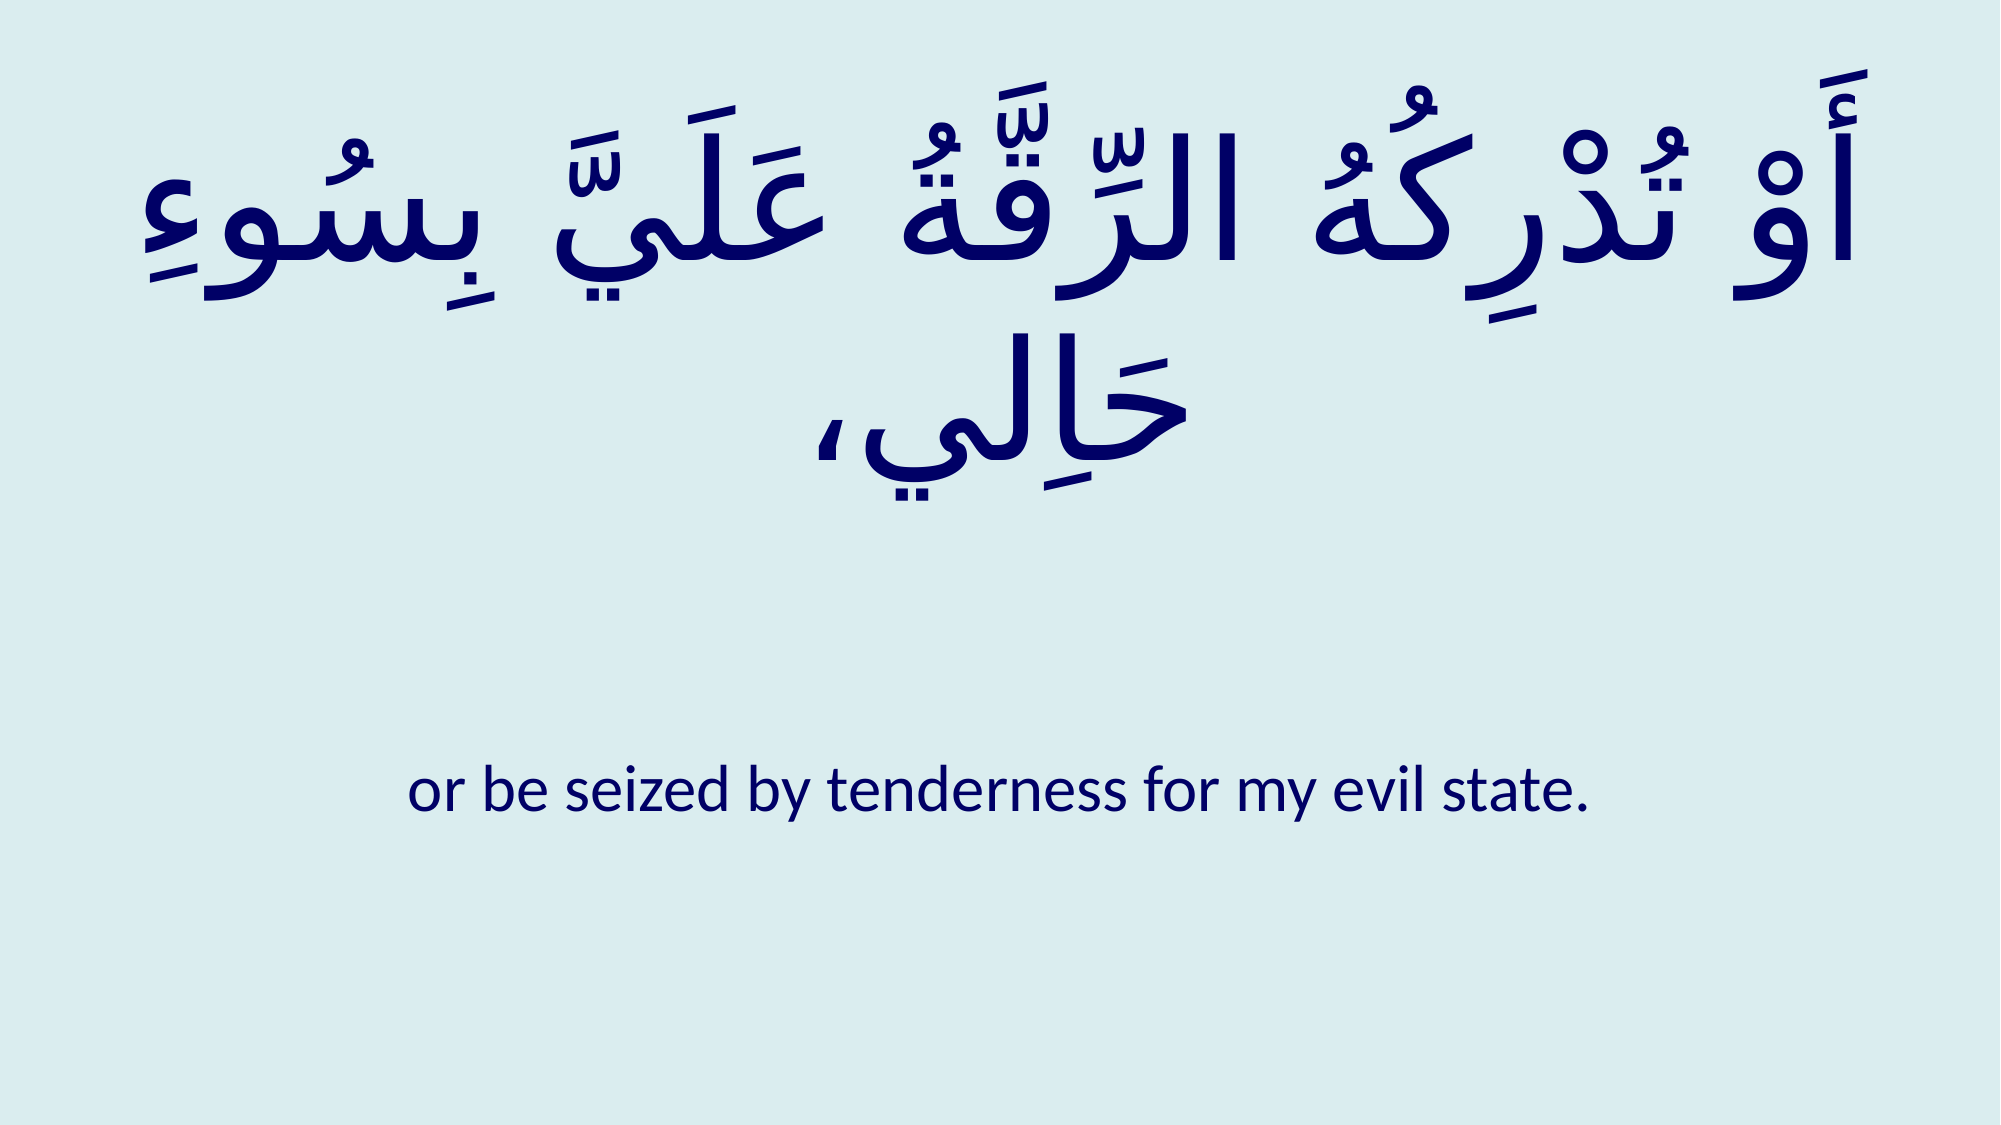

# أَوْ تُدْرِكُهُ الرِّقَّةُ عَلَيَّ بِسُوءِ حَاِلي،
or be seized by tenderness for my evil state.